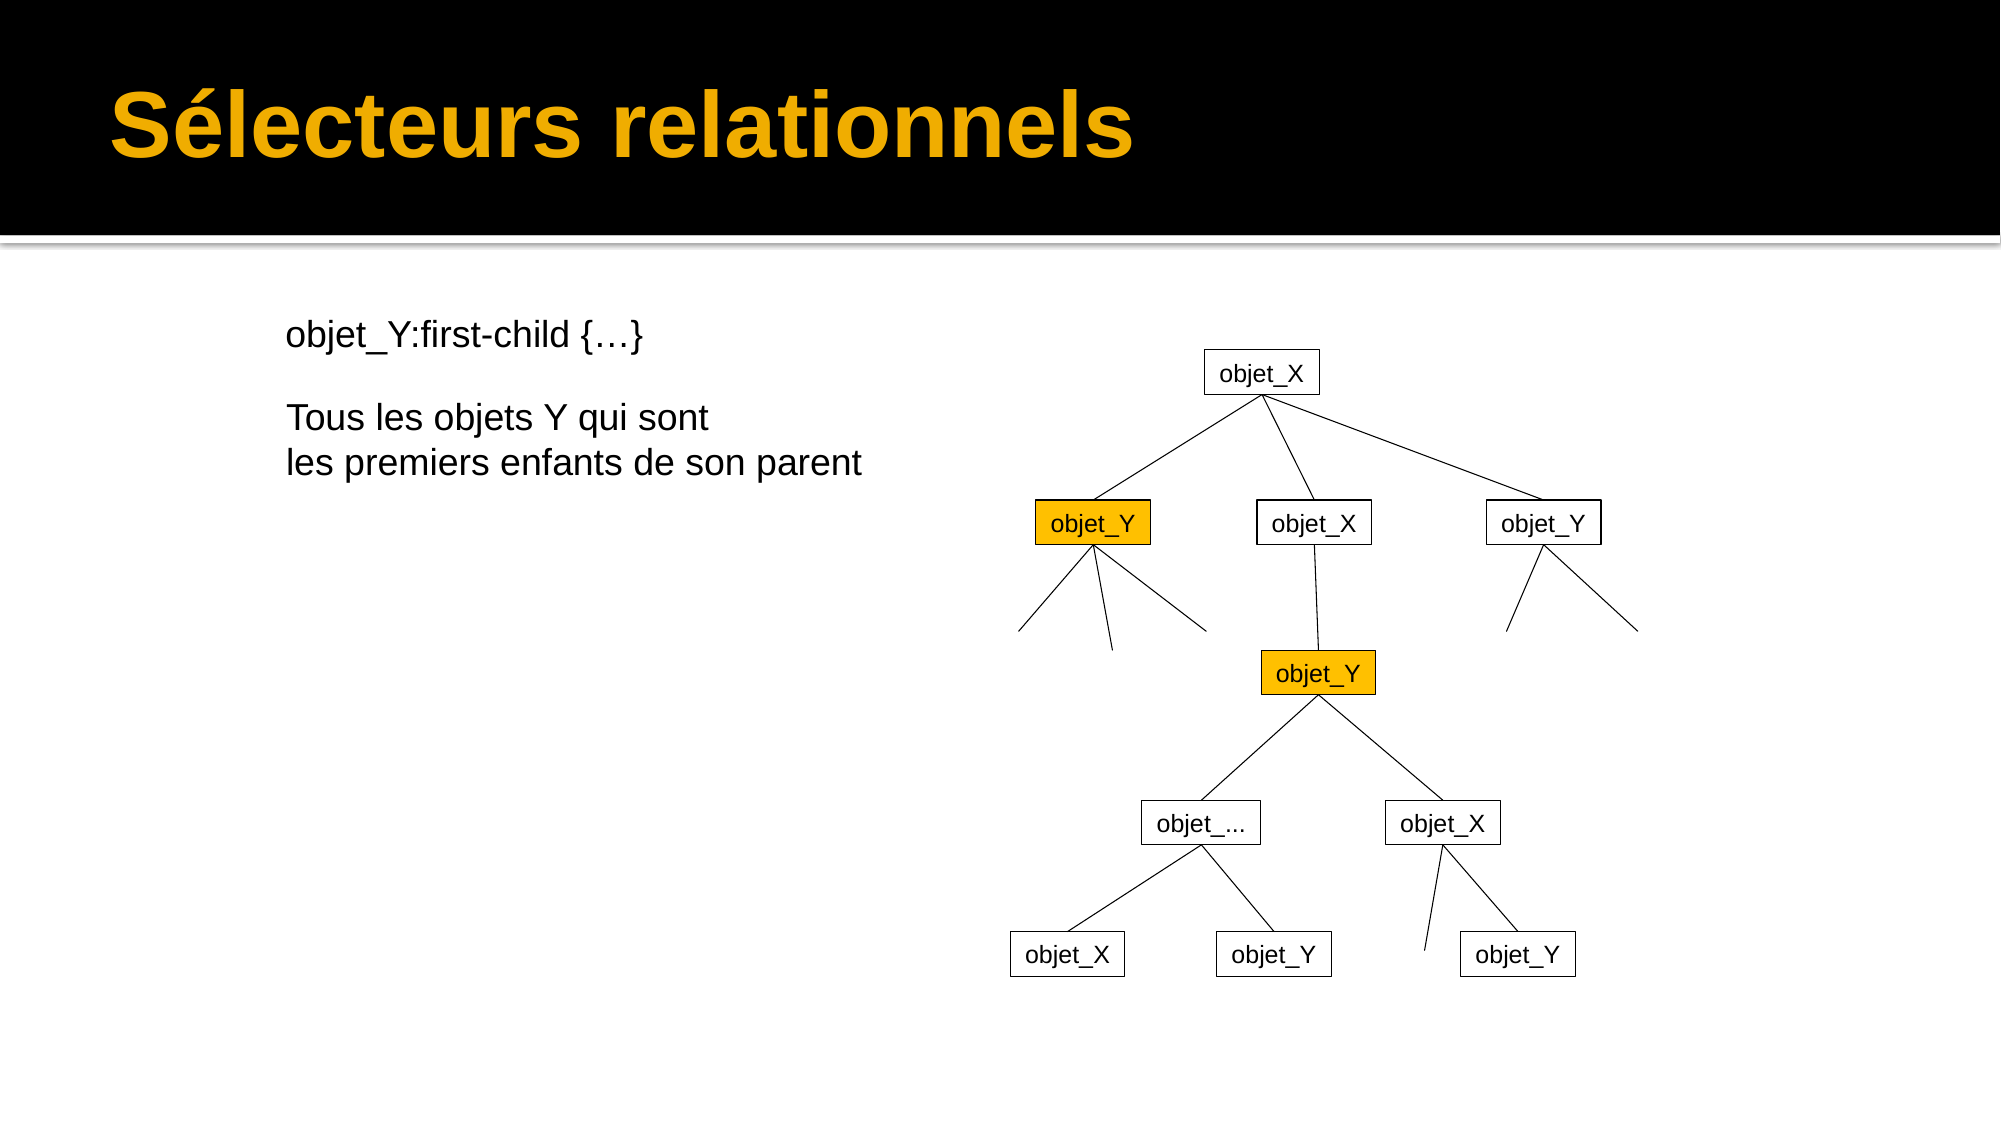

# Sélecteurs relationnels
objet_Y:first-child {…}
objet_X
objet_Y
objet_X
objet_Y
objet_Y
objet_...
objet_X
objet_X
objet_Y
objet_Y
Tous les objets Y qui sont
les premiers enfants de son parent